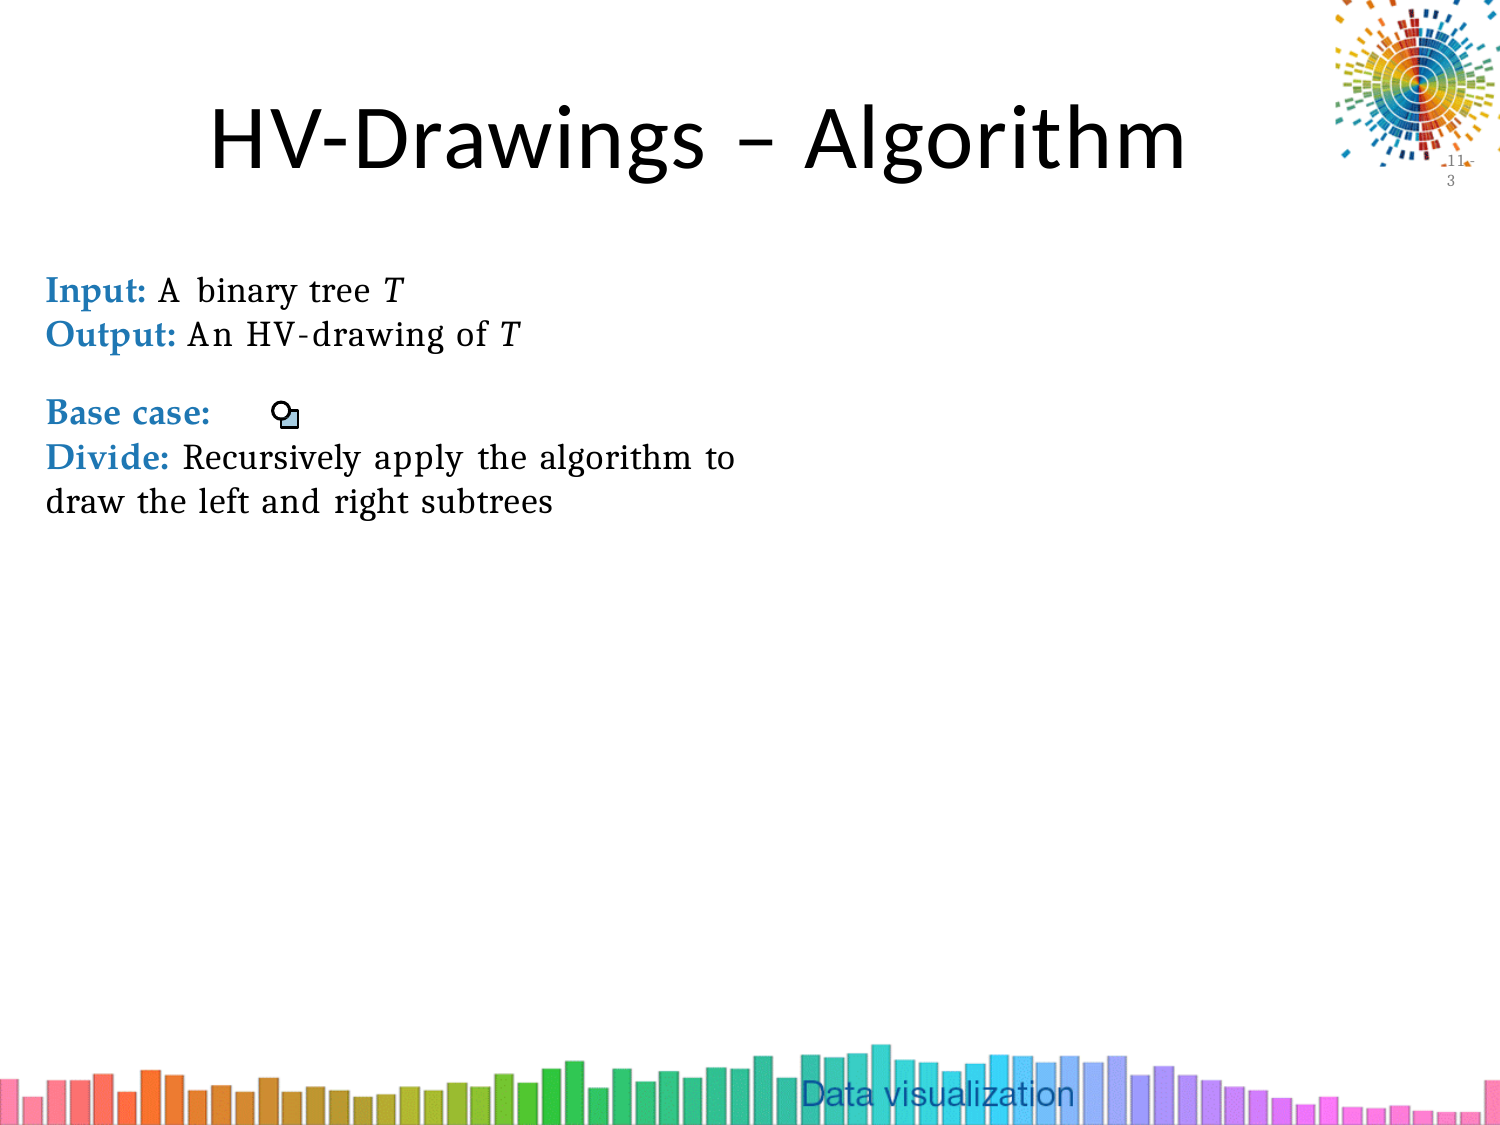

# HV-Drawings – Algorithm
11 - 3
Input: A binary tree T
Output: An HV-drawing of T
Base case:
Divide: Recursively apply the algorithm to draw the left and right subtrees